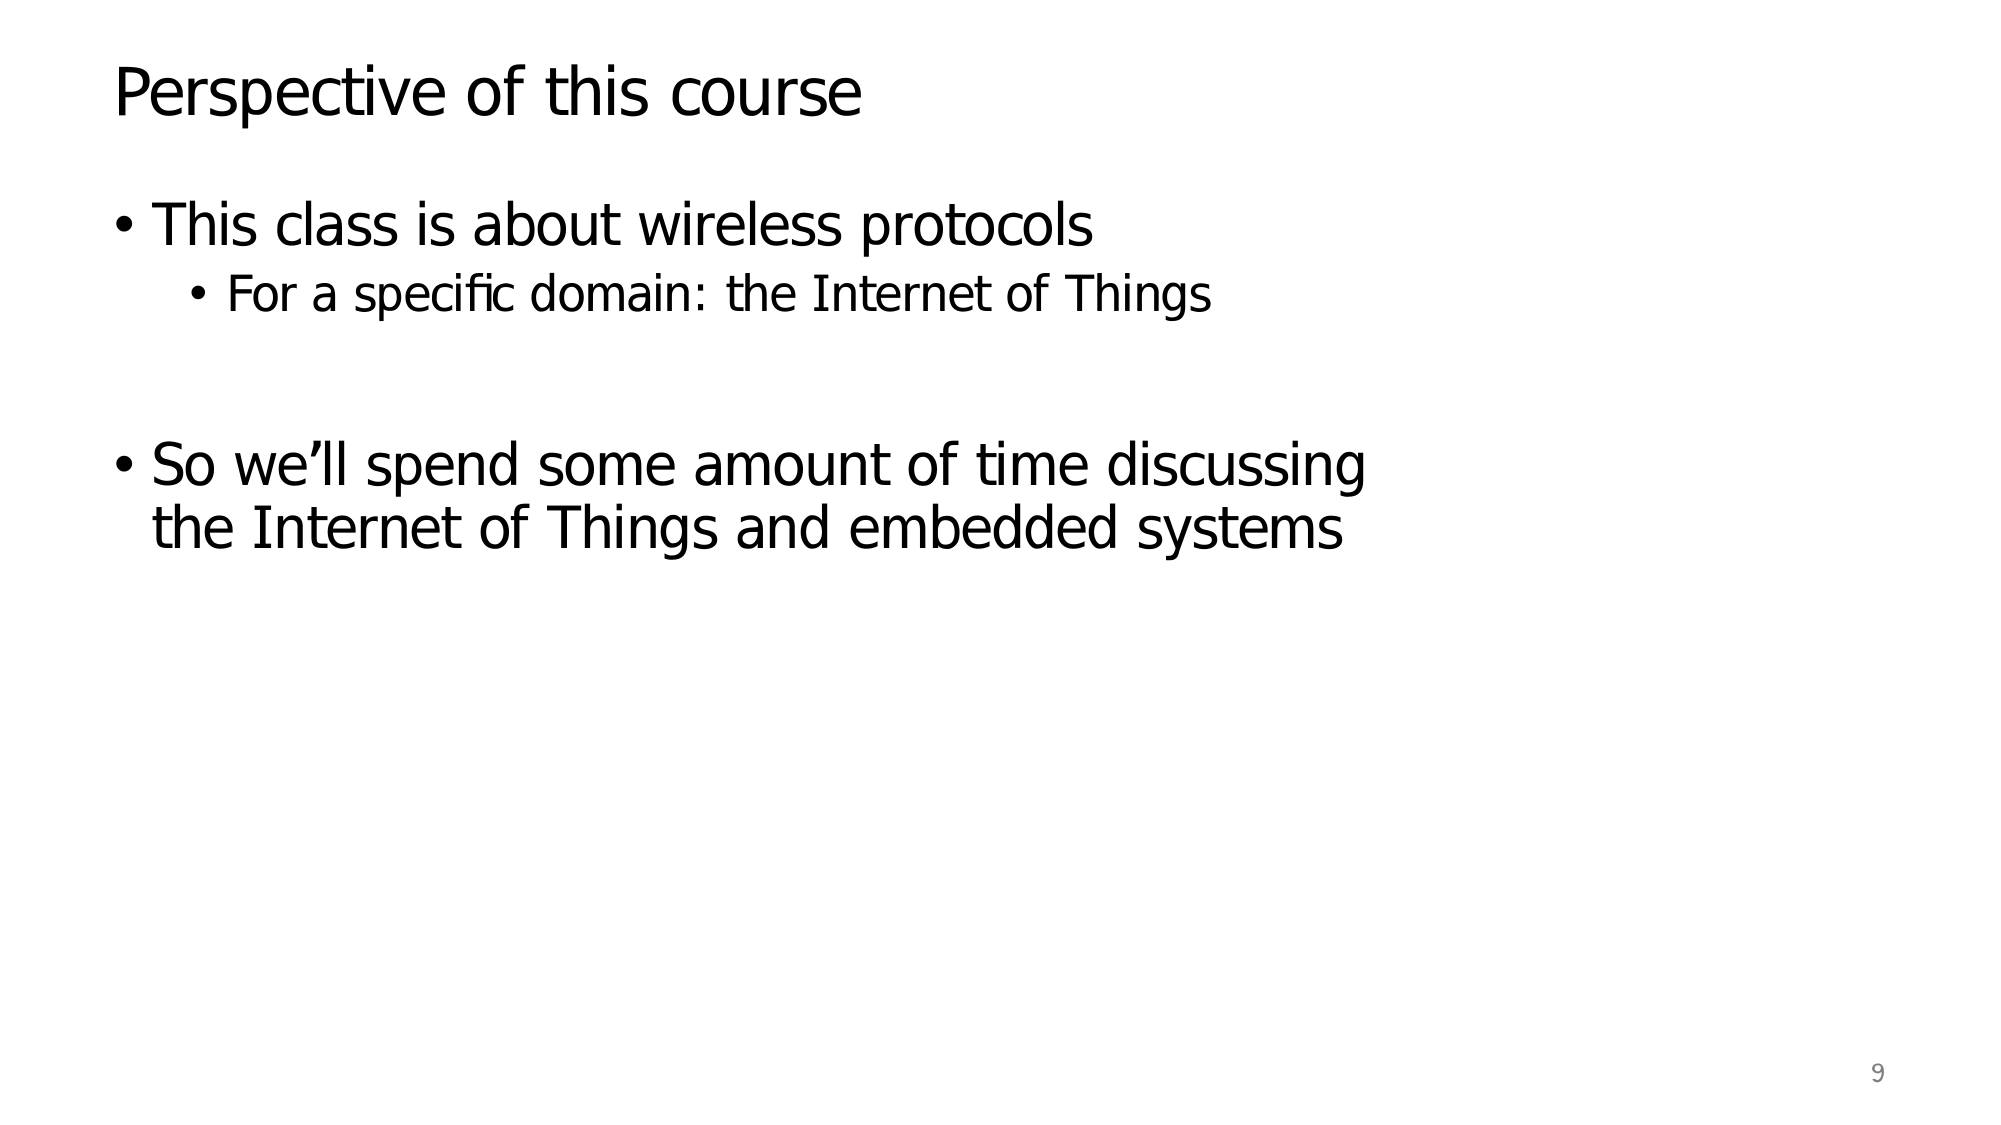

# Perspective of this course
This class is about wireless protocols
For a specific domain: the Internet of Things

So we’ll spend some amount of time discussing
the Internet of Things and embedded systems
9